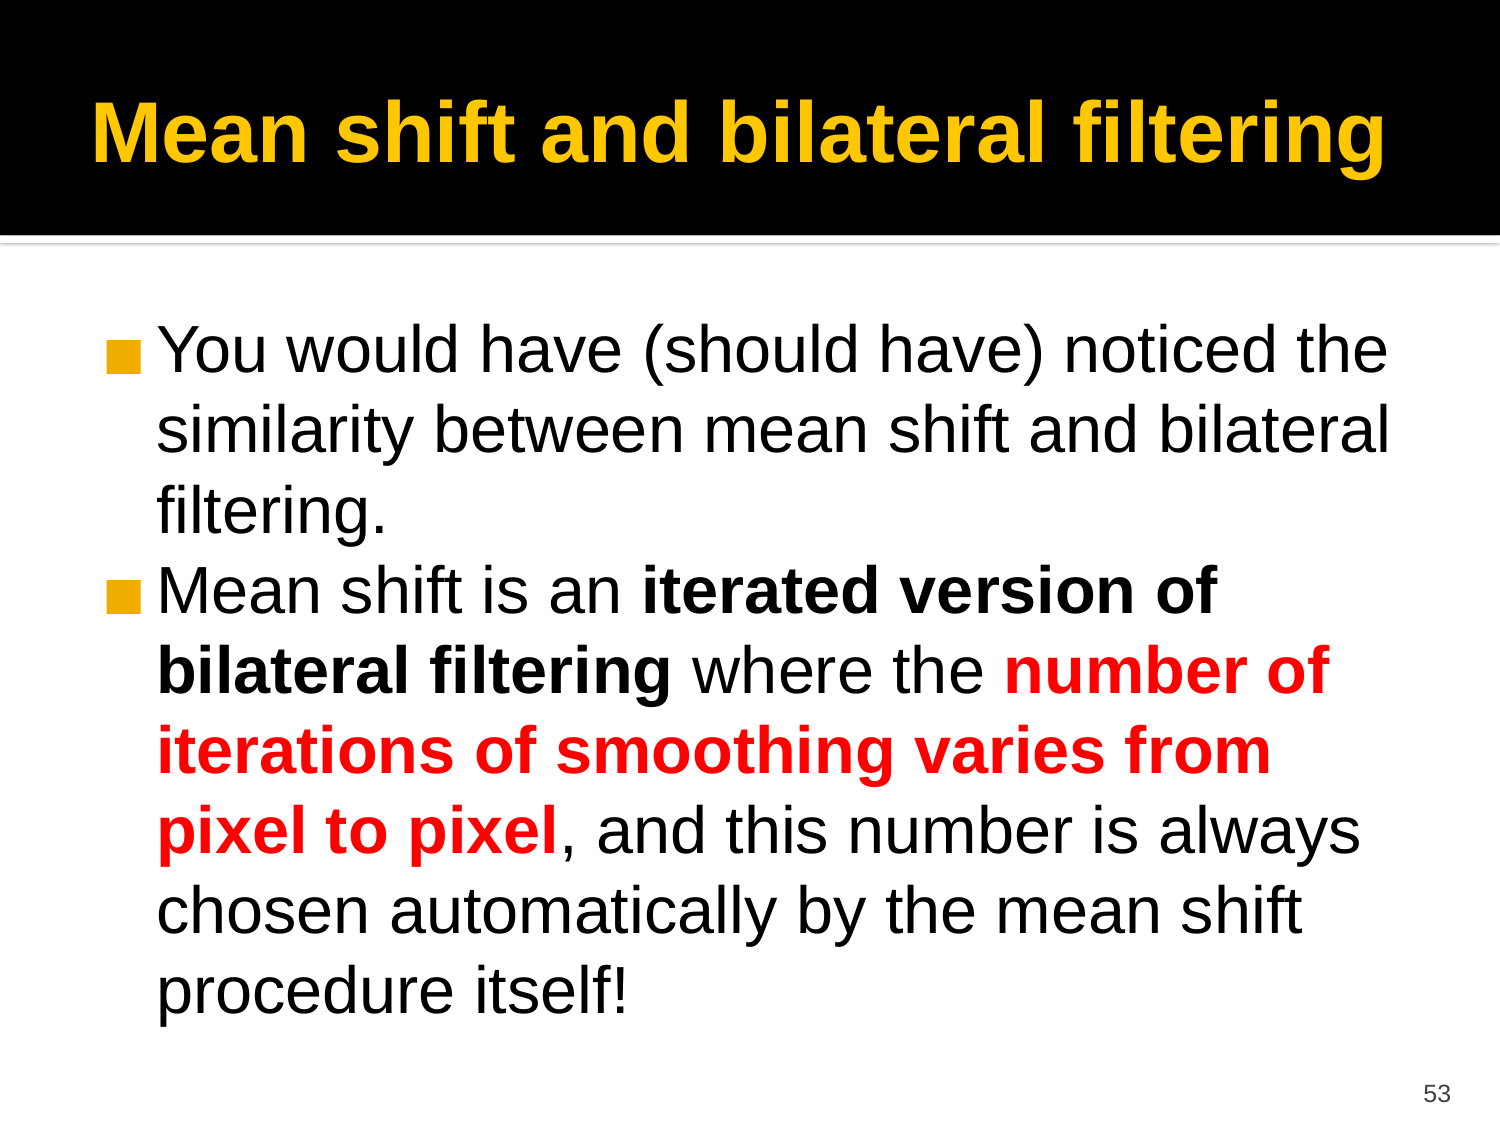

# Mean shift and bilateral filtering
You would have (should have) noticed the similarity between mean shift and bilateral filtering.
Mean shift is an iterated version of bilateral filtering where the number of iterations of smoothing varies from pixel to pixel, and this number is always chosen automatically by the mean shift procedure itself!
53